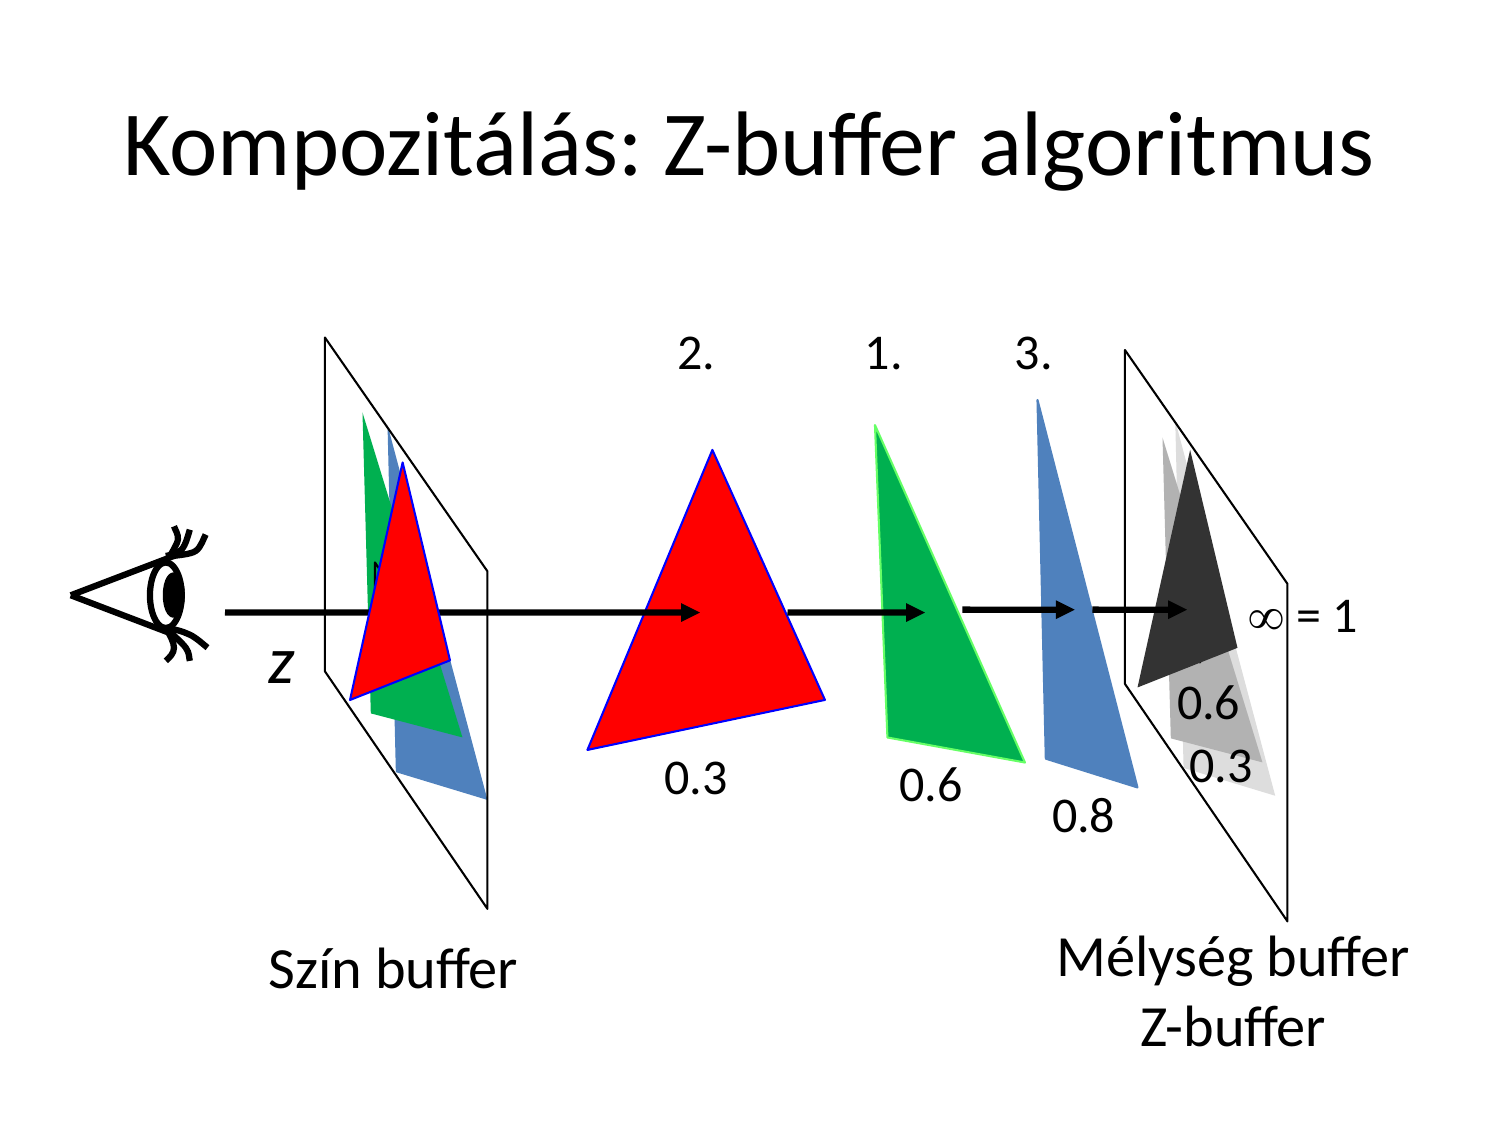

# Kompozitálás: Z-buffer algoritmus
2.
1.
3.

∞ = 1

z

0.6
0.3
0.3
0.6
0.8
Mélység buffer
Z-buffer
Szín buffer